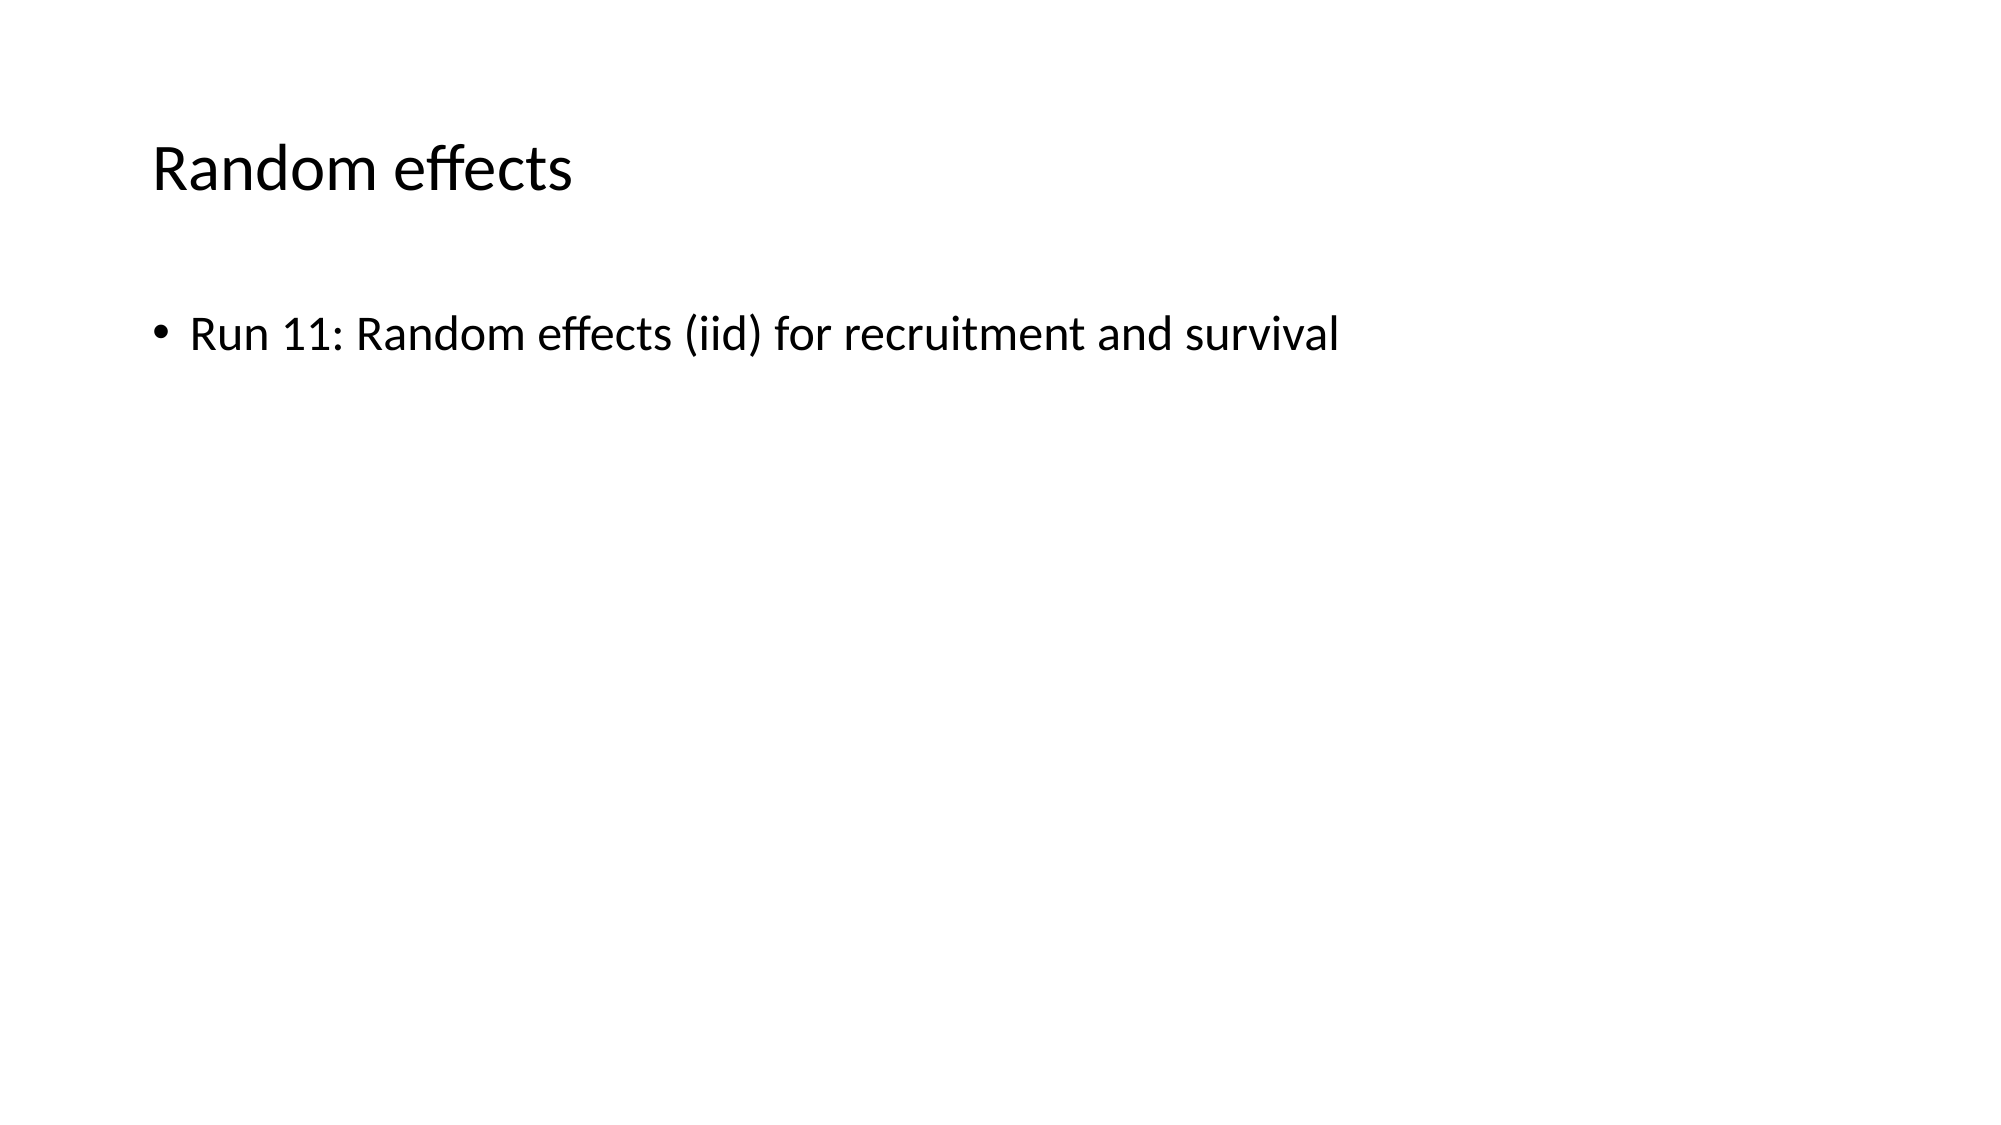

# Random effects
Run 11: Random effects (iid) for recruitment and survival